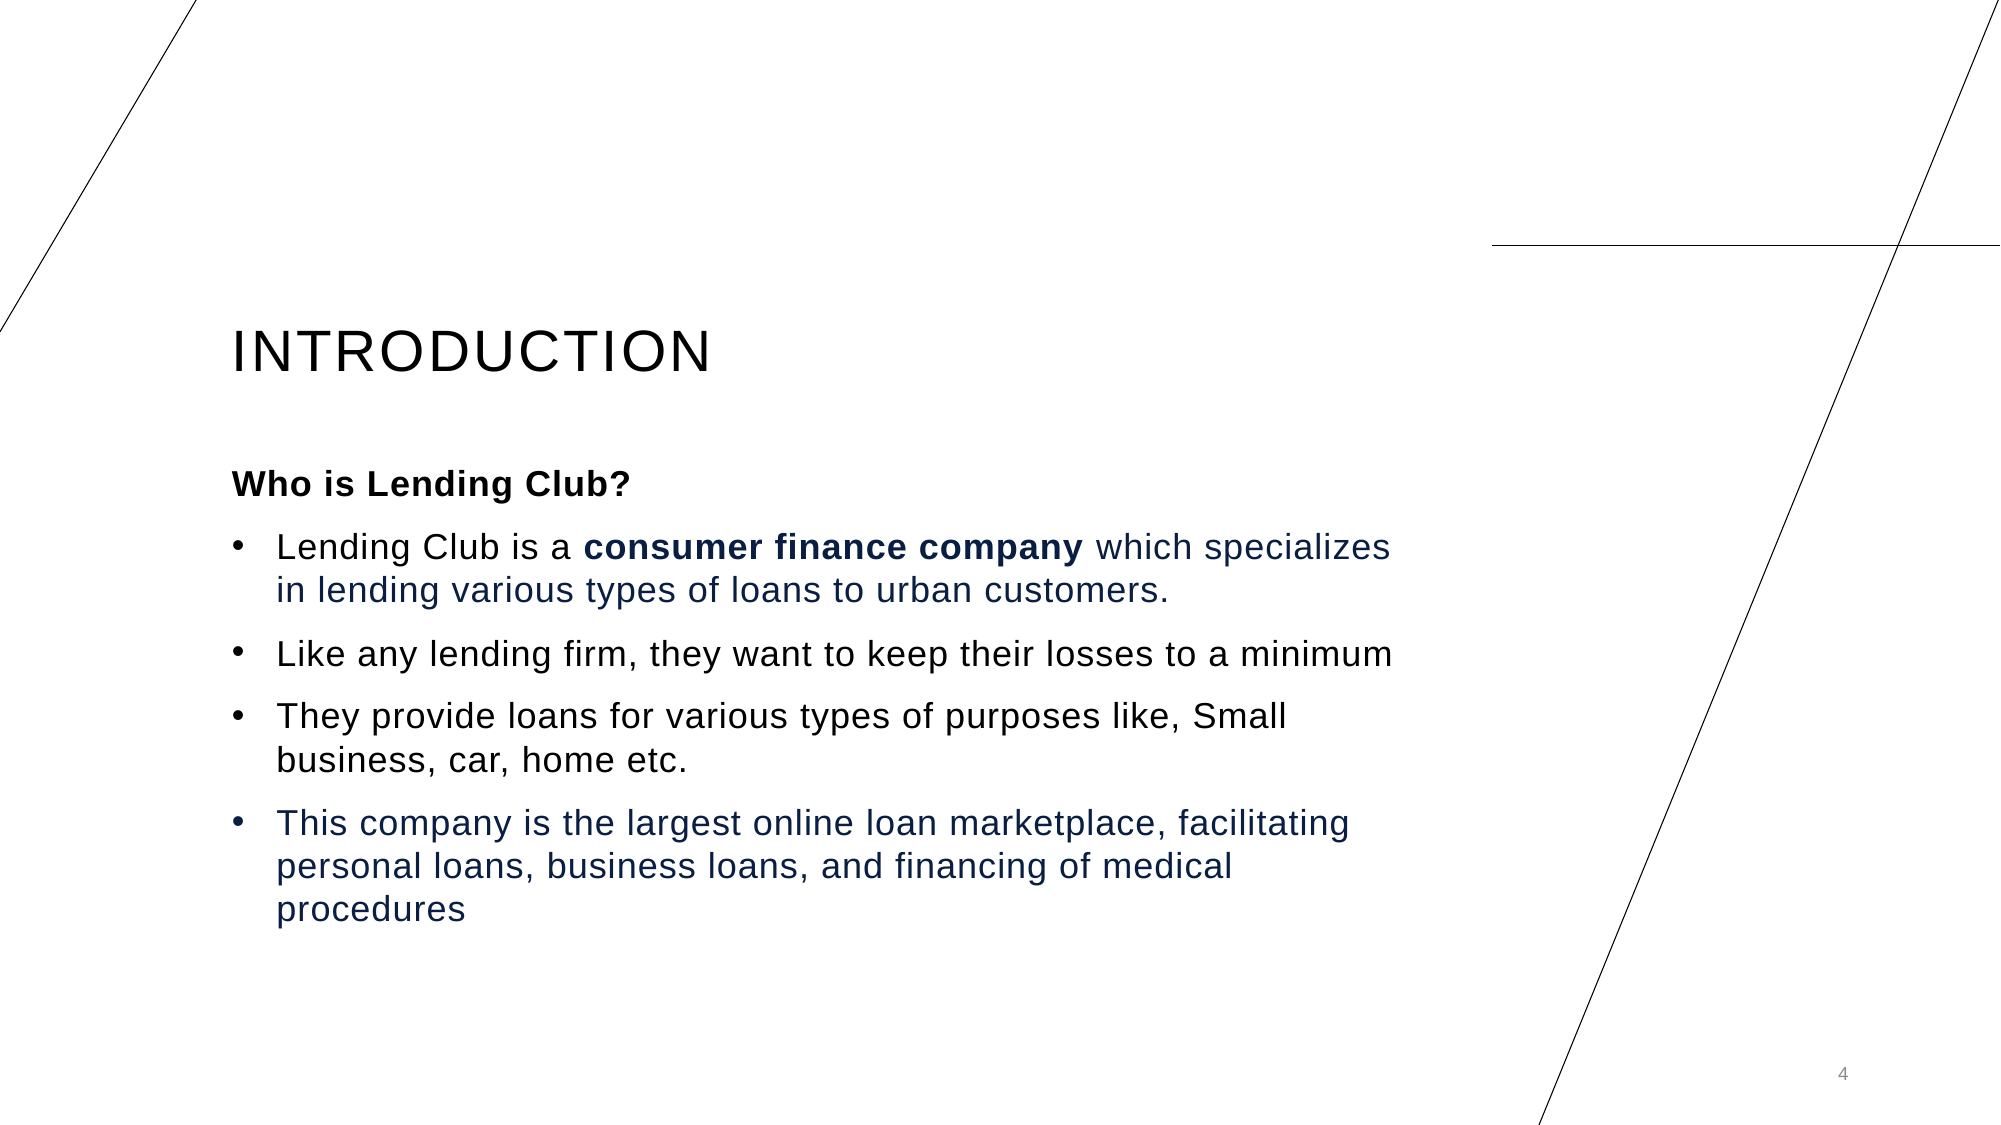

# Introduction
Who is Lending Club?
Lending Club is a consumer finance company which specializes in lending various types of loans to urban customers.
Like any lending firm, they want to keep their losses to a minimum
They provide loans for various types of purposes like, Small business, car, home etc.
This company is the largest online loan marketplace, facilitating personal loans, business loans, and financing of medical procedures
4